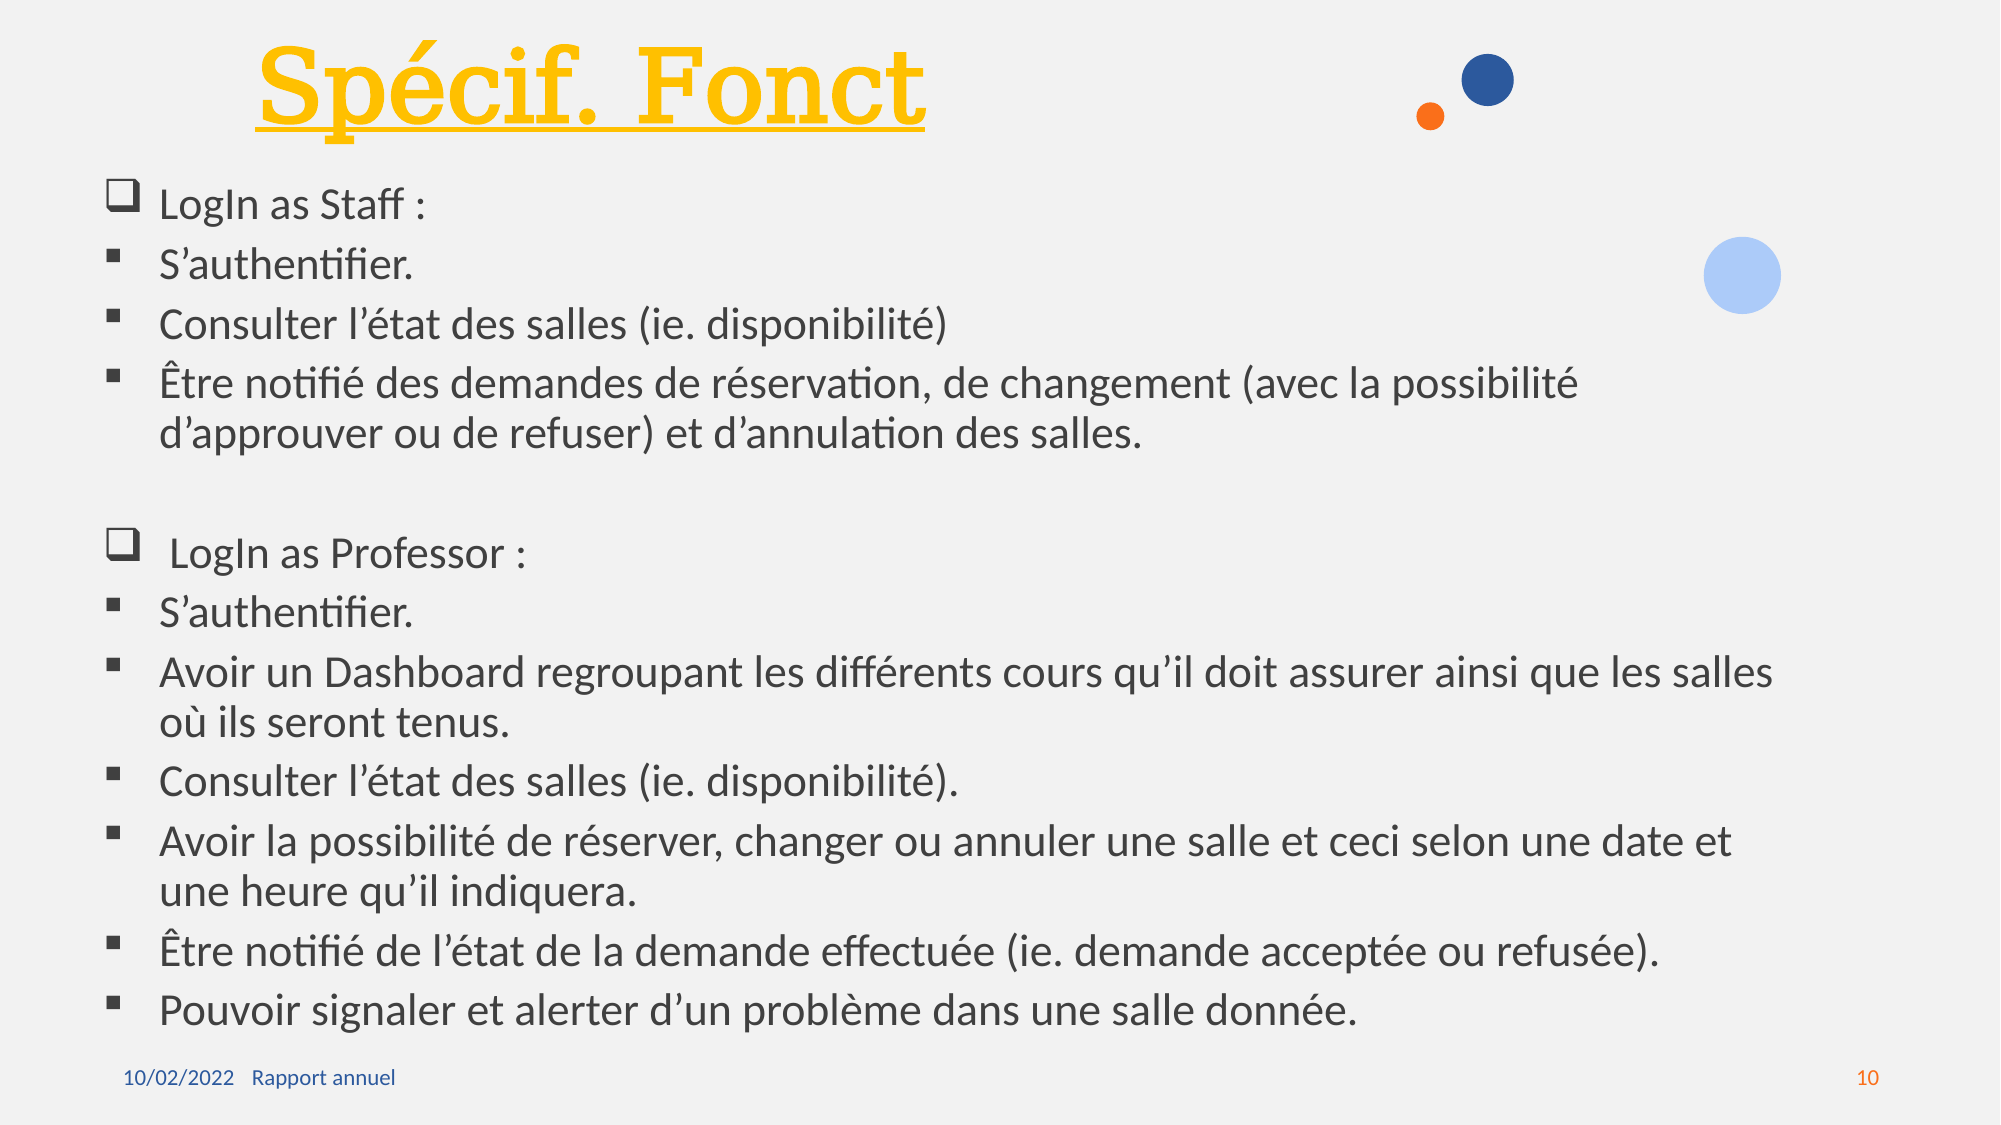

# Spécif. Fonct
LogIn as Staff :
S’authentifier.
Consulter l’état des salles (ie. disponibilité)
Être notifié des demandes de réservation, de changement (avec la possibilité d’approuver ou de refuser) et d’annulation des salles.

 LogIn as Professor :
S’authentifier.
Avoir un Dashboard regroupant les différents cours qu’il doit assurer ainsi que les salles où ils seront tenus.
Consulter l’état des salles (ie. disponibilité).
Avoir la possibilité de réserver, changer ou annuler une salle et ceci selon une date et une heure qu’il indiquera.
Être notifié de l’état de la demande effectuée (ie. demande acceptée ou refusée).
Pouvoir signaler et alerter d’un problème dans une salle donnée.